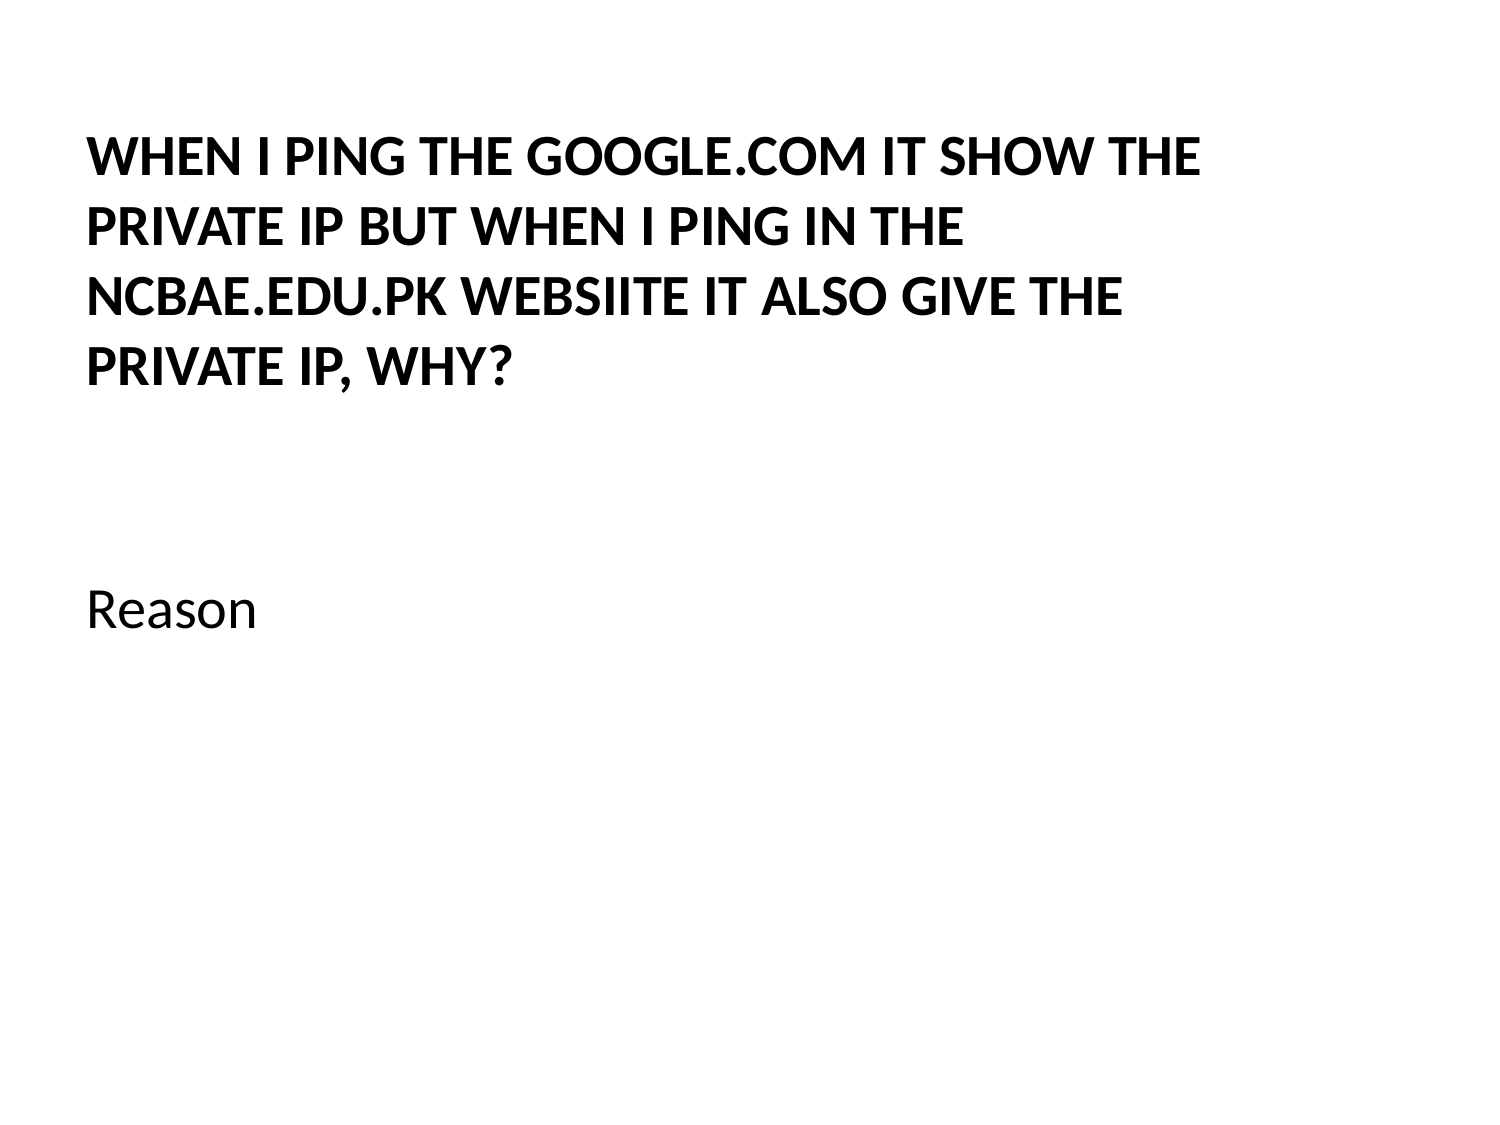

WHEN I PING THE GOOGLE.COM IT SHOW THE PRIVATE IP BUT WHEN I PING IN THE NCBAE.EDU.PK WEBSIITE IT ALSO GIVE THE PRIVATE IP, WHY?
Reason